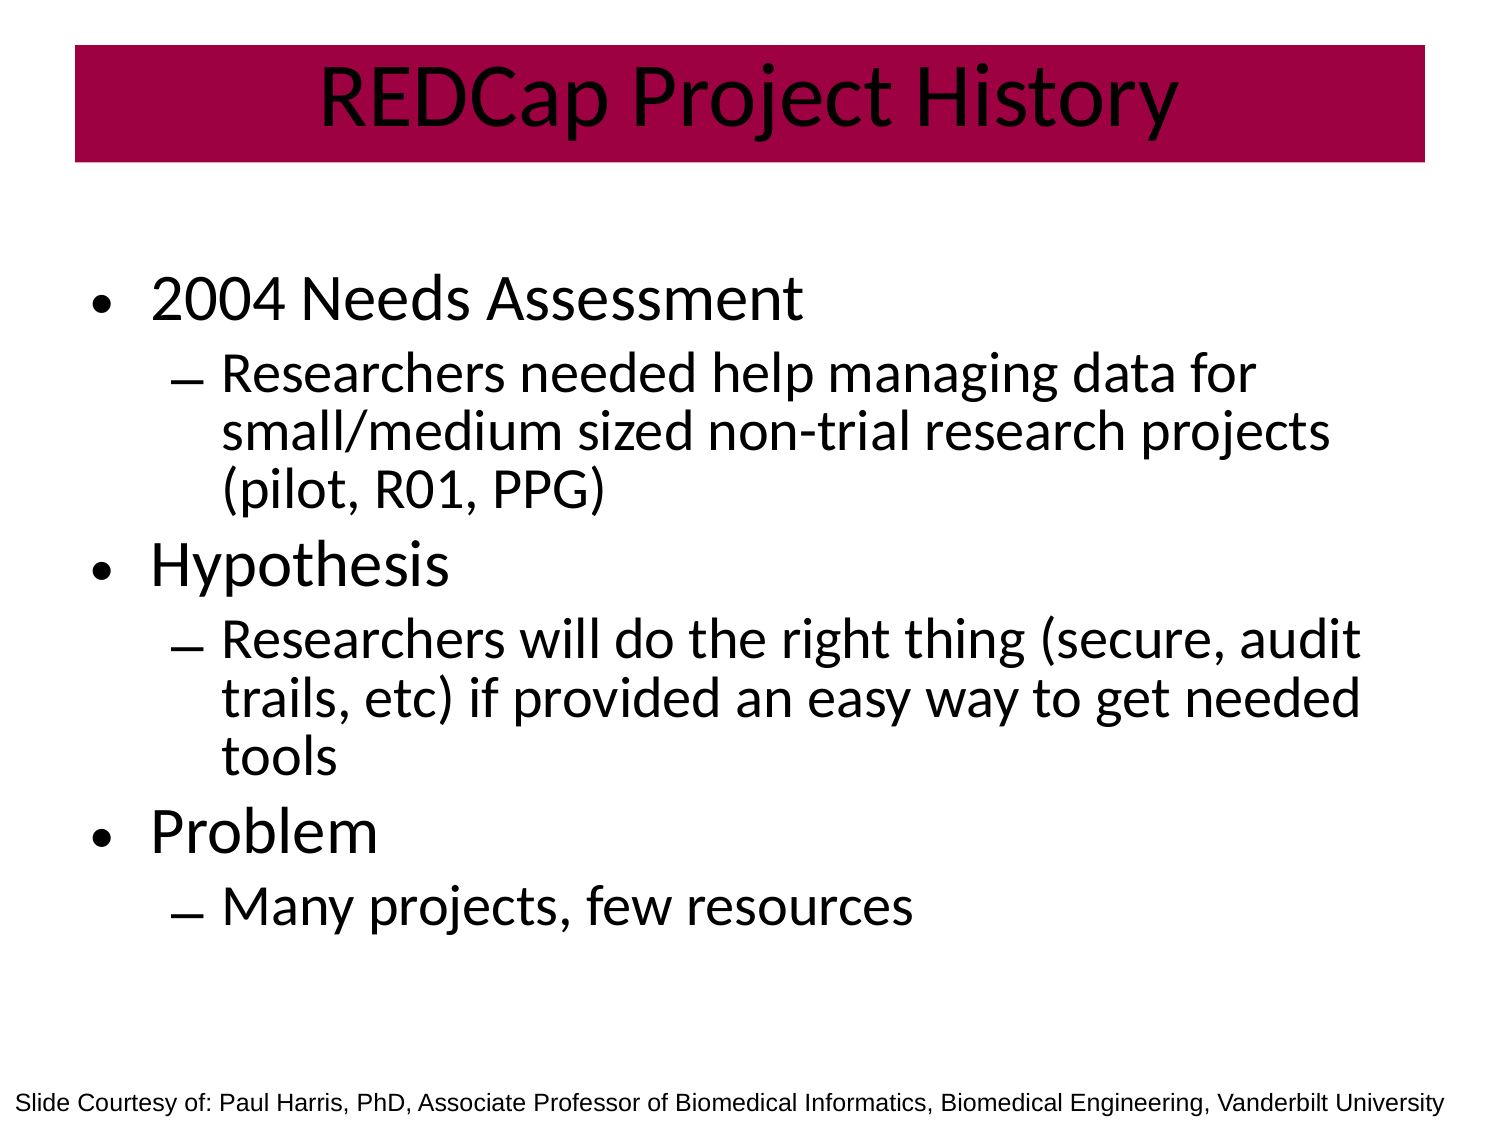

# REDCap Project History
2004 Needs Assessment
Researchers needed help managing data for small/medium sized non-trial research projects (pilot, R01, PPG)
Hypothesis
Researchers will do the right thing (secure, audit trails, etc) if provided an easy way to get needed tools
Problem
Many projects, few resources
Slide Courtesy of: Paul Harris, PhD, Associate Professor of Biomedical Informatics, Biomedical Engineering, Vanderbilt University